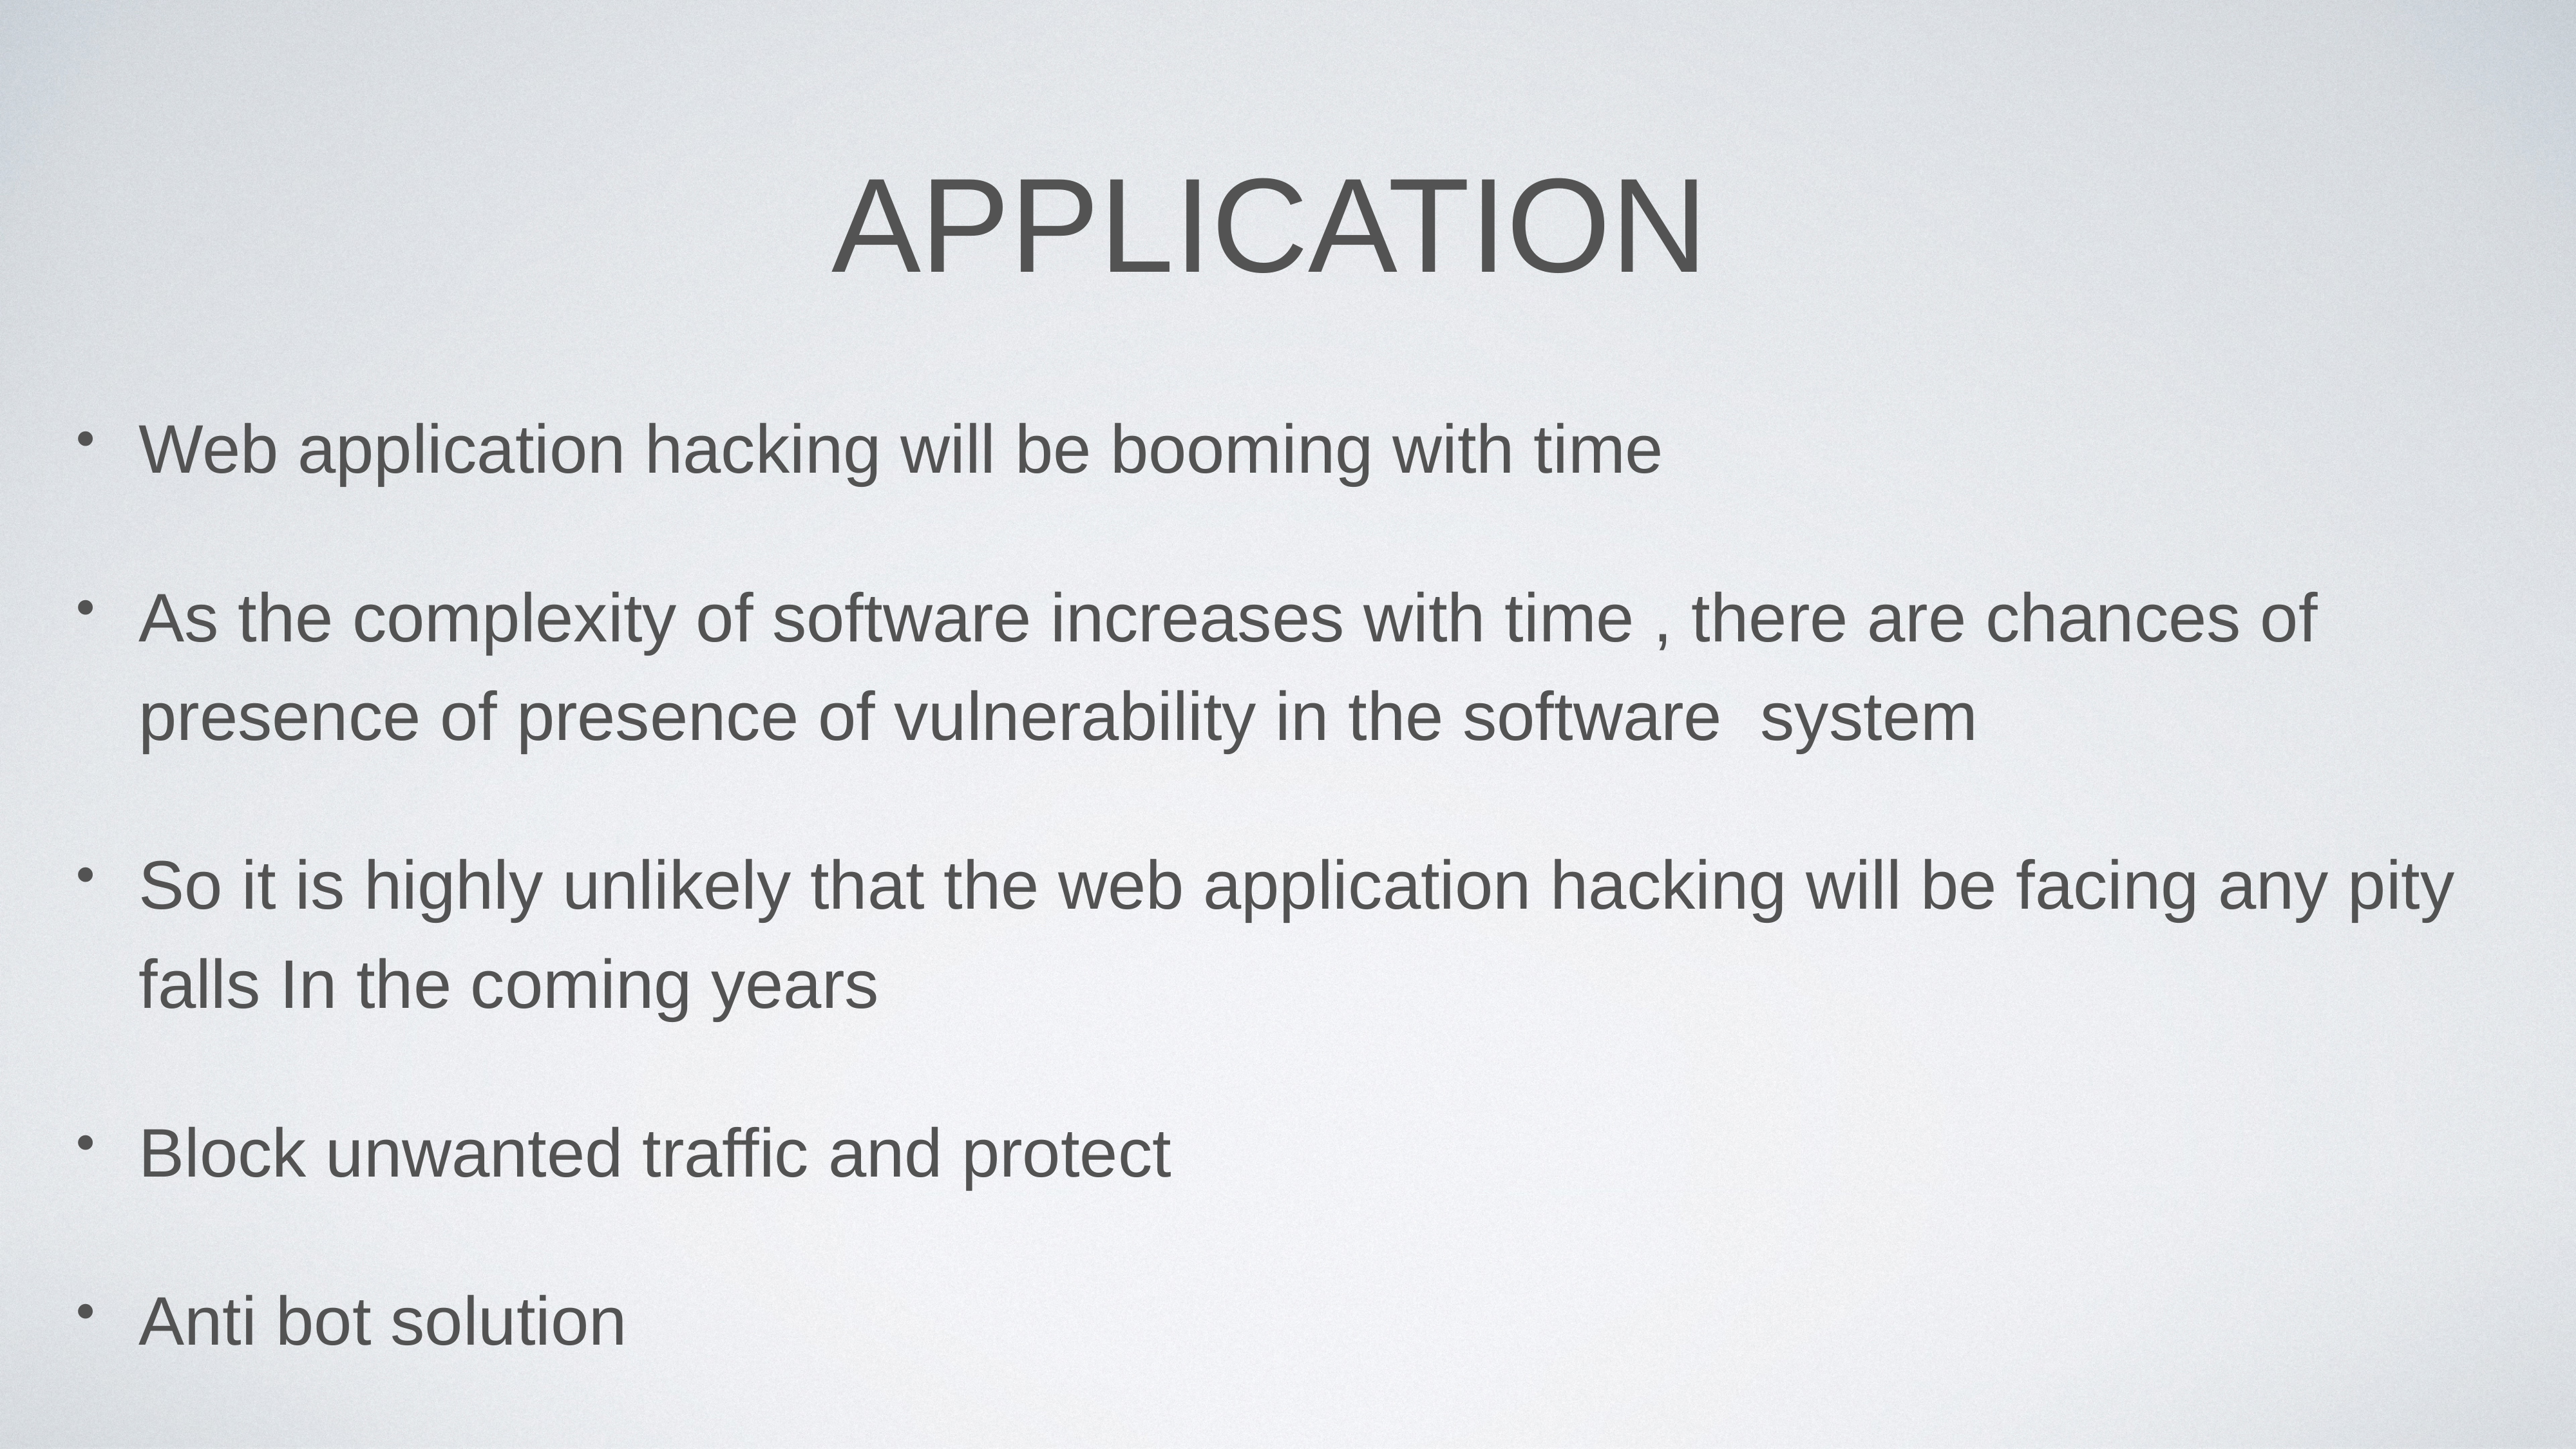

# Application
Web application hacking will be booming with time
As the complexity of software increases with time , there are chances of presence of presence of vulnerability in the software  system
So it is highly unlikely that the web application hacking will be facing any pity falls In the coming years
Block unwanted traffic and protect
Anti bot solution